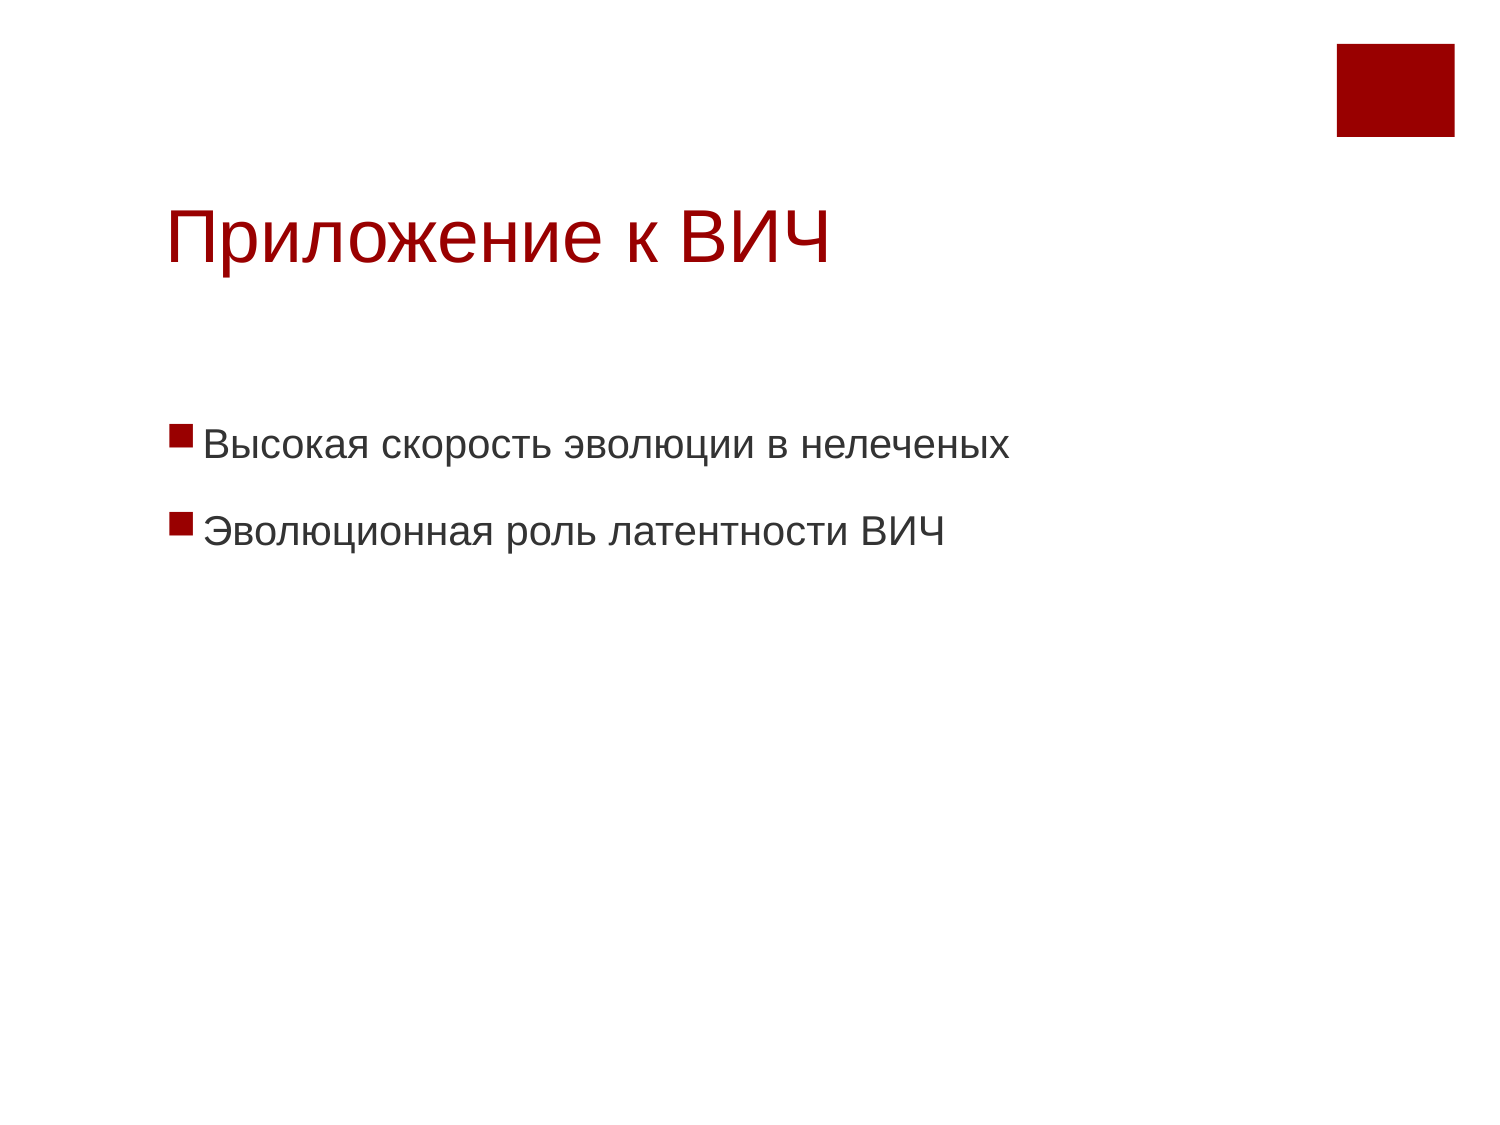

Приложение к ВИЧ
Высокая скорость эволюции в нелеченых
Эволюционная роль латентности ВИЧ